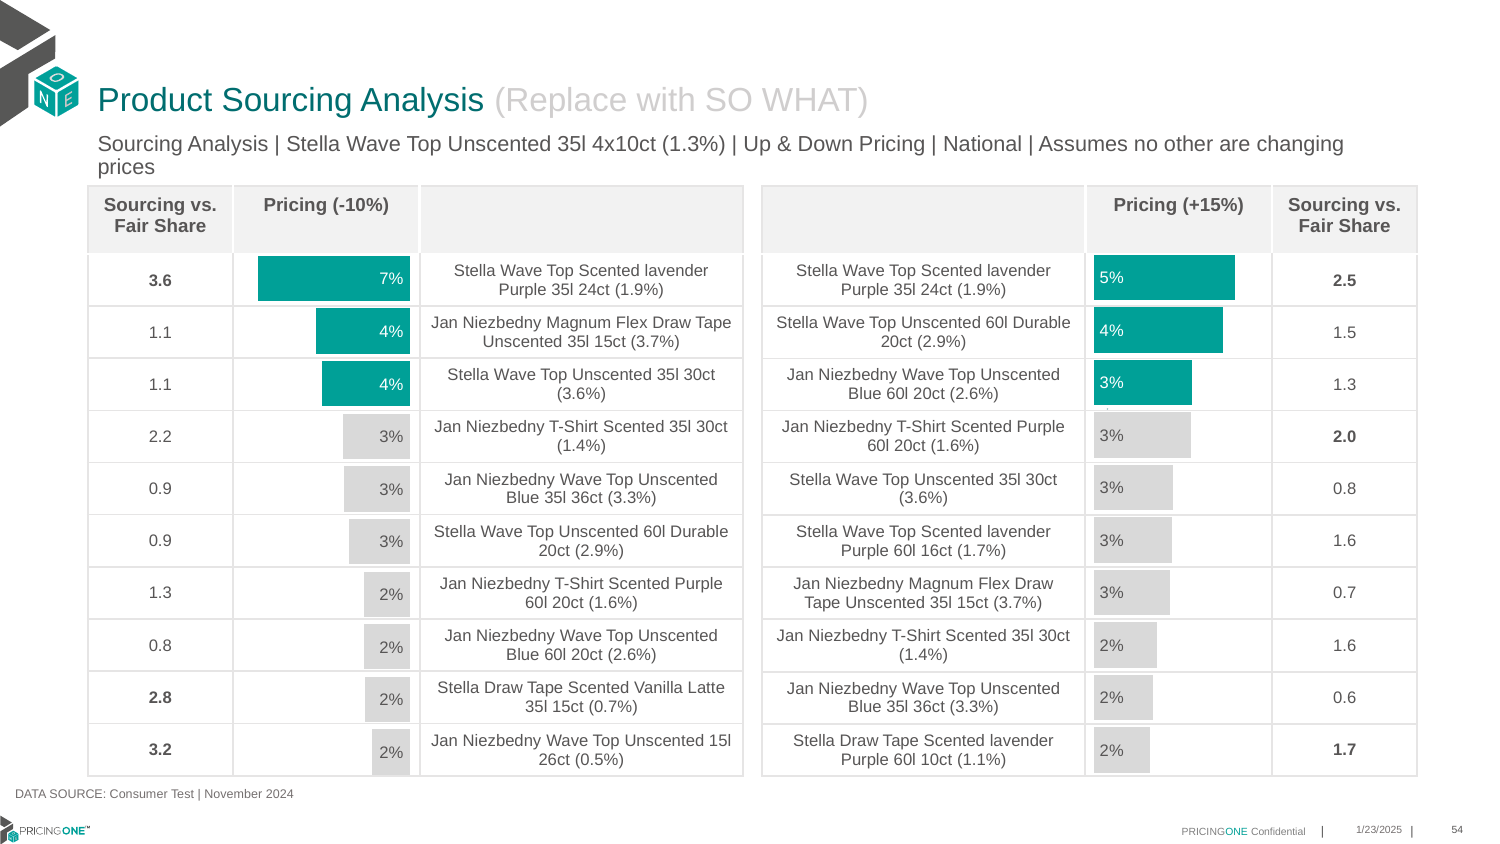

# Product Sourcing Analysis (Replace with SO WHAT)
Sourcing Analysis | Stella Wave Top Unscented 35l 4x10ct (1.3%) | Up & Down Pricing | National | Assumes no other are changing prices
| Sourcing vs. Fair Share | Pricing (-10%) |  |
| --- | --- | --- |
| 3.6 |  | Stella Wave Top Scented lavender Purple 35l 24ct (1.9%) |
| 1.1 |  | Jan Niezbedny Magnum Flex Draw Tape Unscented 35l 15ct (3.7%) |
| 1.1 |  | Stella Wave Top Unscented 35l 30ct (3.6%) |
| 2.2 |  | Jan Niezbedny T-Shirt Scented 35l 30ct (1.4%) |
| 0.9 |  | Jan Niezbedny Wave Top Unscented Blue 35l 36ct (3.3%) |
| 0.9 |  | Stella Wave Top Unscented 60l Durable 20ct (2.9%) |
| 1.3 |  | Jan Niezbedny T-Shirt Scented Purple 60l 20ct (1.6%) |
| 0.8 |  | Jan Niezbedny Wave Top Unscented Blue 60l 20ct (2.6%) |
| 2.8 |  | Stella Draw Tape Scented Vanilla Latte 35l 15ct (0.7%) |
| 3.2 |  | Jan Niezbedny Wave Top Unscented 15l 26ct (0.5%) |
|  | Pricing (+15%) | Sourcing vs. Fair Share |
| --- | --- | --- |
| Stella Wave Top Scented lavender Purple 35l 24ct (1.9%) |  | 2.5 |
| Stella Wave Top Unscented 60l Durable 20ct (2.9%) |  | 1.5 |
| Jan Niezbedny Wave Top Unscented Blue 60l 20ct (2.6%) |  | 1.3 |
| Jan Niezbedny T-Shirt Scented Purple 60l 20ct (1.6%) |  | 2.0 |
| Stella Wave Top Unscented 35l 30ct (3.6%) |  | 0.8 |
| Stella Wave Top Scented lavender Purple 60l 16ct (1.7%) |  | 1.6 |
| Jan Niezbedny Magnum Flex Draw Tape Unscented 35l 15ct (3.7%) |  | 0.7 |
| Jan Niezbedny T-Shirt Scented 35l 30ct (1.4%) |  | 1.6 |
| Jan Niezbedny Wave Top Unscented Blue 35l 36ct (3.3%) |  | 0.6 |
| Stella Draw Tape Scented lavender Purple 60l 10ct (1.1%) |  | 1.7 |

### Chart

| Category | Stella Wave Top Unscented 35l 4x10ct (1.3%) |
|---|---|
| Stella Wave Top Scented lavender Purple 35l 24ct (1.9%) | 0.0490900651751874 |
| Stella Wave Top Unscented 60l Durable 20ct (2.9%) | 0.04484274169051575 |
| Jan Niezbedny Wave Top Unscented Blue 60l 20ct (2.6%) | 0.03398477904734685 |
| Jan Niezbedny T-Shirt Scented Purple 60l 20ct (1.6%) | 0.033713144887690234 |
| Stella Wave Top Unscented 35l 30ct (3.6%) | 0.027489898214573455 |
| Stella Wave Top Scented lavender Purple 60l 16ct (1.7%) | 0.02729677742882949 |
| Jan Niezbedny Magnum Flex Draw Tape Unscented 35l 15ct (3.7%) | 0.026391765566578174 |
| Jan Niezbedny T-Shirt Scented 35l 30ct (1.4%) | 0.021824621329725645 |
| Jan Niezbedny Wave Top Unscented Blue 35l 36ct (3.3%) | 0.020733265071597697 |
| Stella Draw Tape Scented lavender Purple 60l 10ct (1.1%) | 0.01968256197747956 |

### Chart

| Category | Stella Wave Top Unscented 35l 4x10ct (1.3%) |
|---|---|
| Stella Wave Top Scented lavender Purple 35l 24ct (1.9%) | 0.06948459697541348 |
| Jan Niezbedny Magnum Flex Draw Tape Unscented 35l 15ct (3.7%) | 0.043112479268015175 |
| Stella Wave Top Unscented 35l 30ct (3.6%) | 0.040118344173710074 |
| Jan Niezbedny T-Shirt Scented 35l 30ct (1.4%) | 0.030745060655135523 |
| Jan Niezbedny Wave Top Unscented Blue 35l 36ct (3.3%) | 0.0303992151606949 |
| Stella Wave Top Unscented 60l Durable 20ct (2.9%) | 0.027845659570836564 |
| Jan Niezbedny T-Shirt Scented Purple 60l 20ct (1.6%) | 0.021298853821678832 |
| Jan Niezbedny Wave Top Unscented Blue 60l 20ct (2.6%) | 0.021267292823988645 |
| Stella Draw Tape Scented Vanilla Latte 35l 15ct (0.7%) | 0.020797650120155303 |
| Jan Niezbedny Wave Top Unscented 15l 26ct (0.5%) | 0.017453914689804267 |
DATA SOURCE: Consumer Test | November 2024

1/23/2025
54